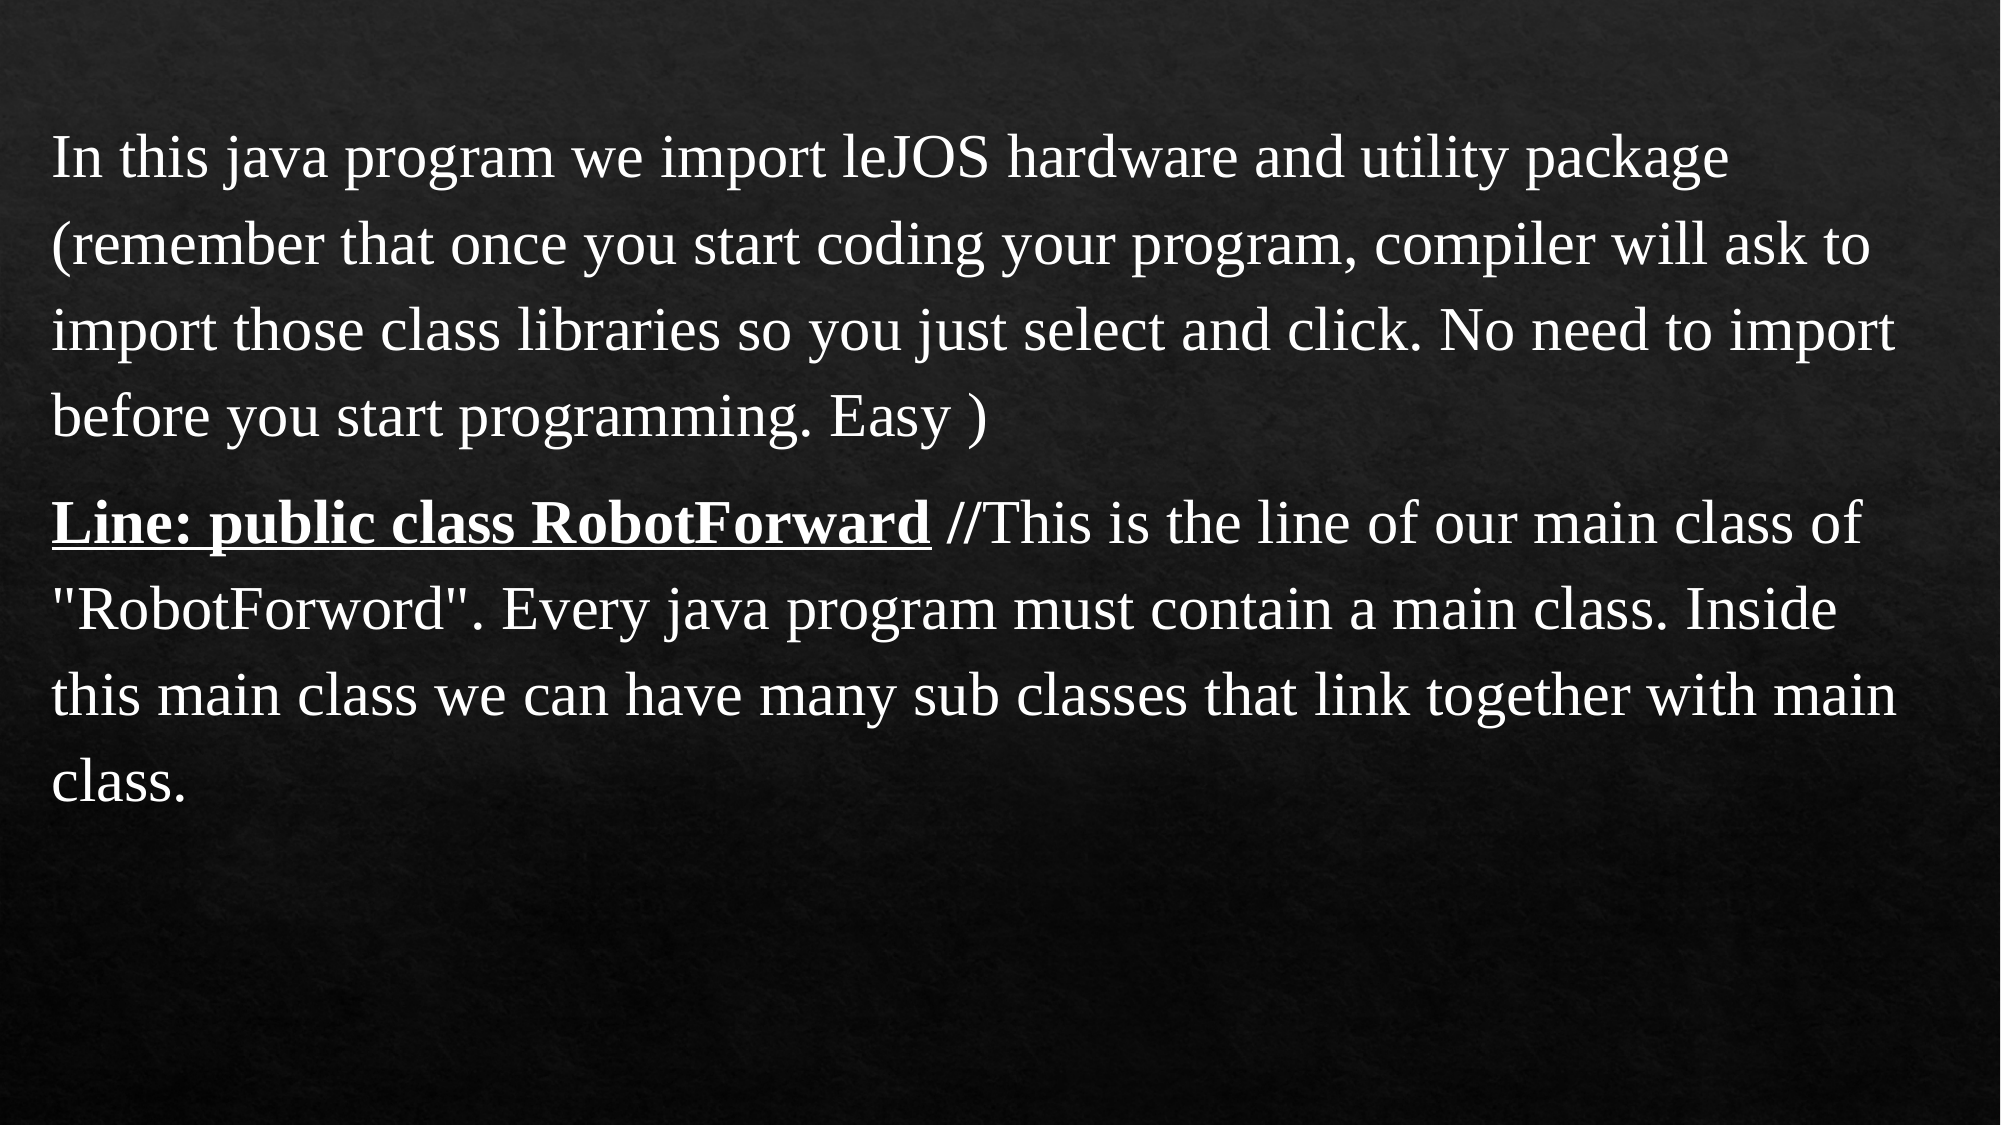

In this java program we import leJOS hardware and utility package (remember that once you start coding your program, compiler will ask to import those class libraries so you just select and click. No need to import before you start programming. Easy )
Line: public class RobotForward //This is the line of our main class of "RobotForword". Every java program must contain a main class. Inside this main class we can have many sub classes that link together with main class.